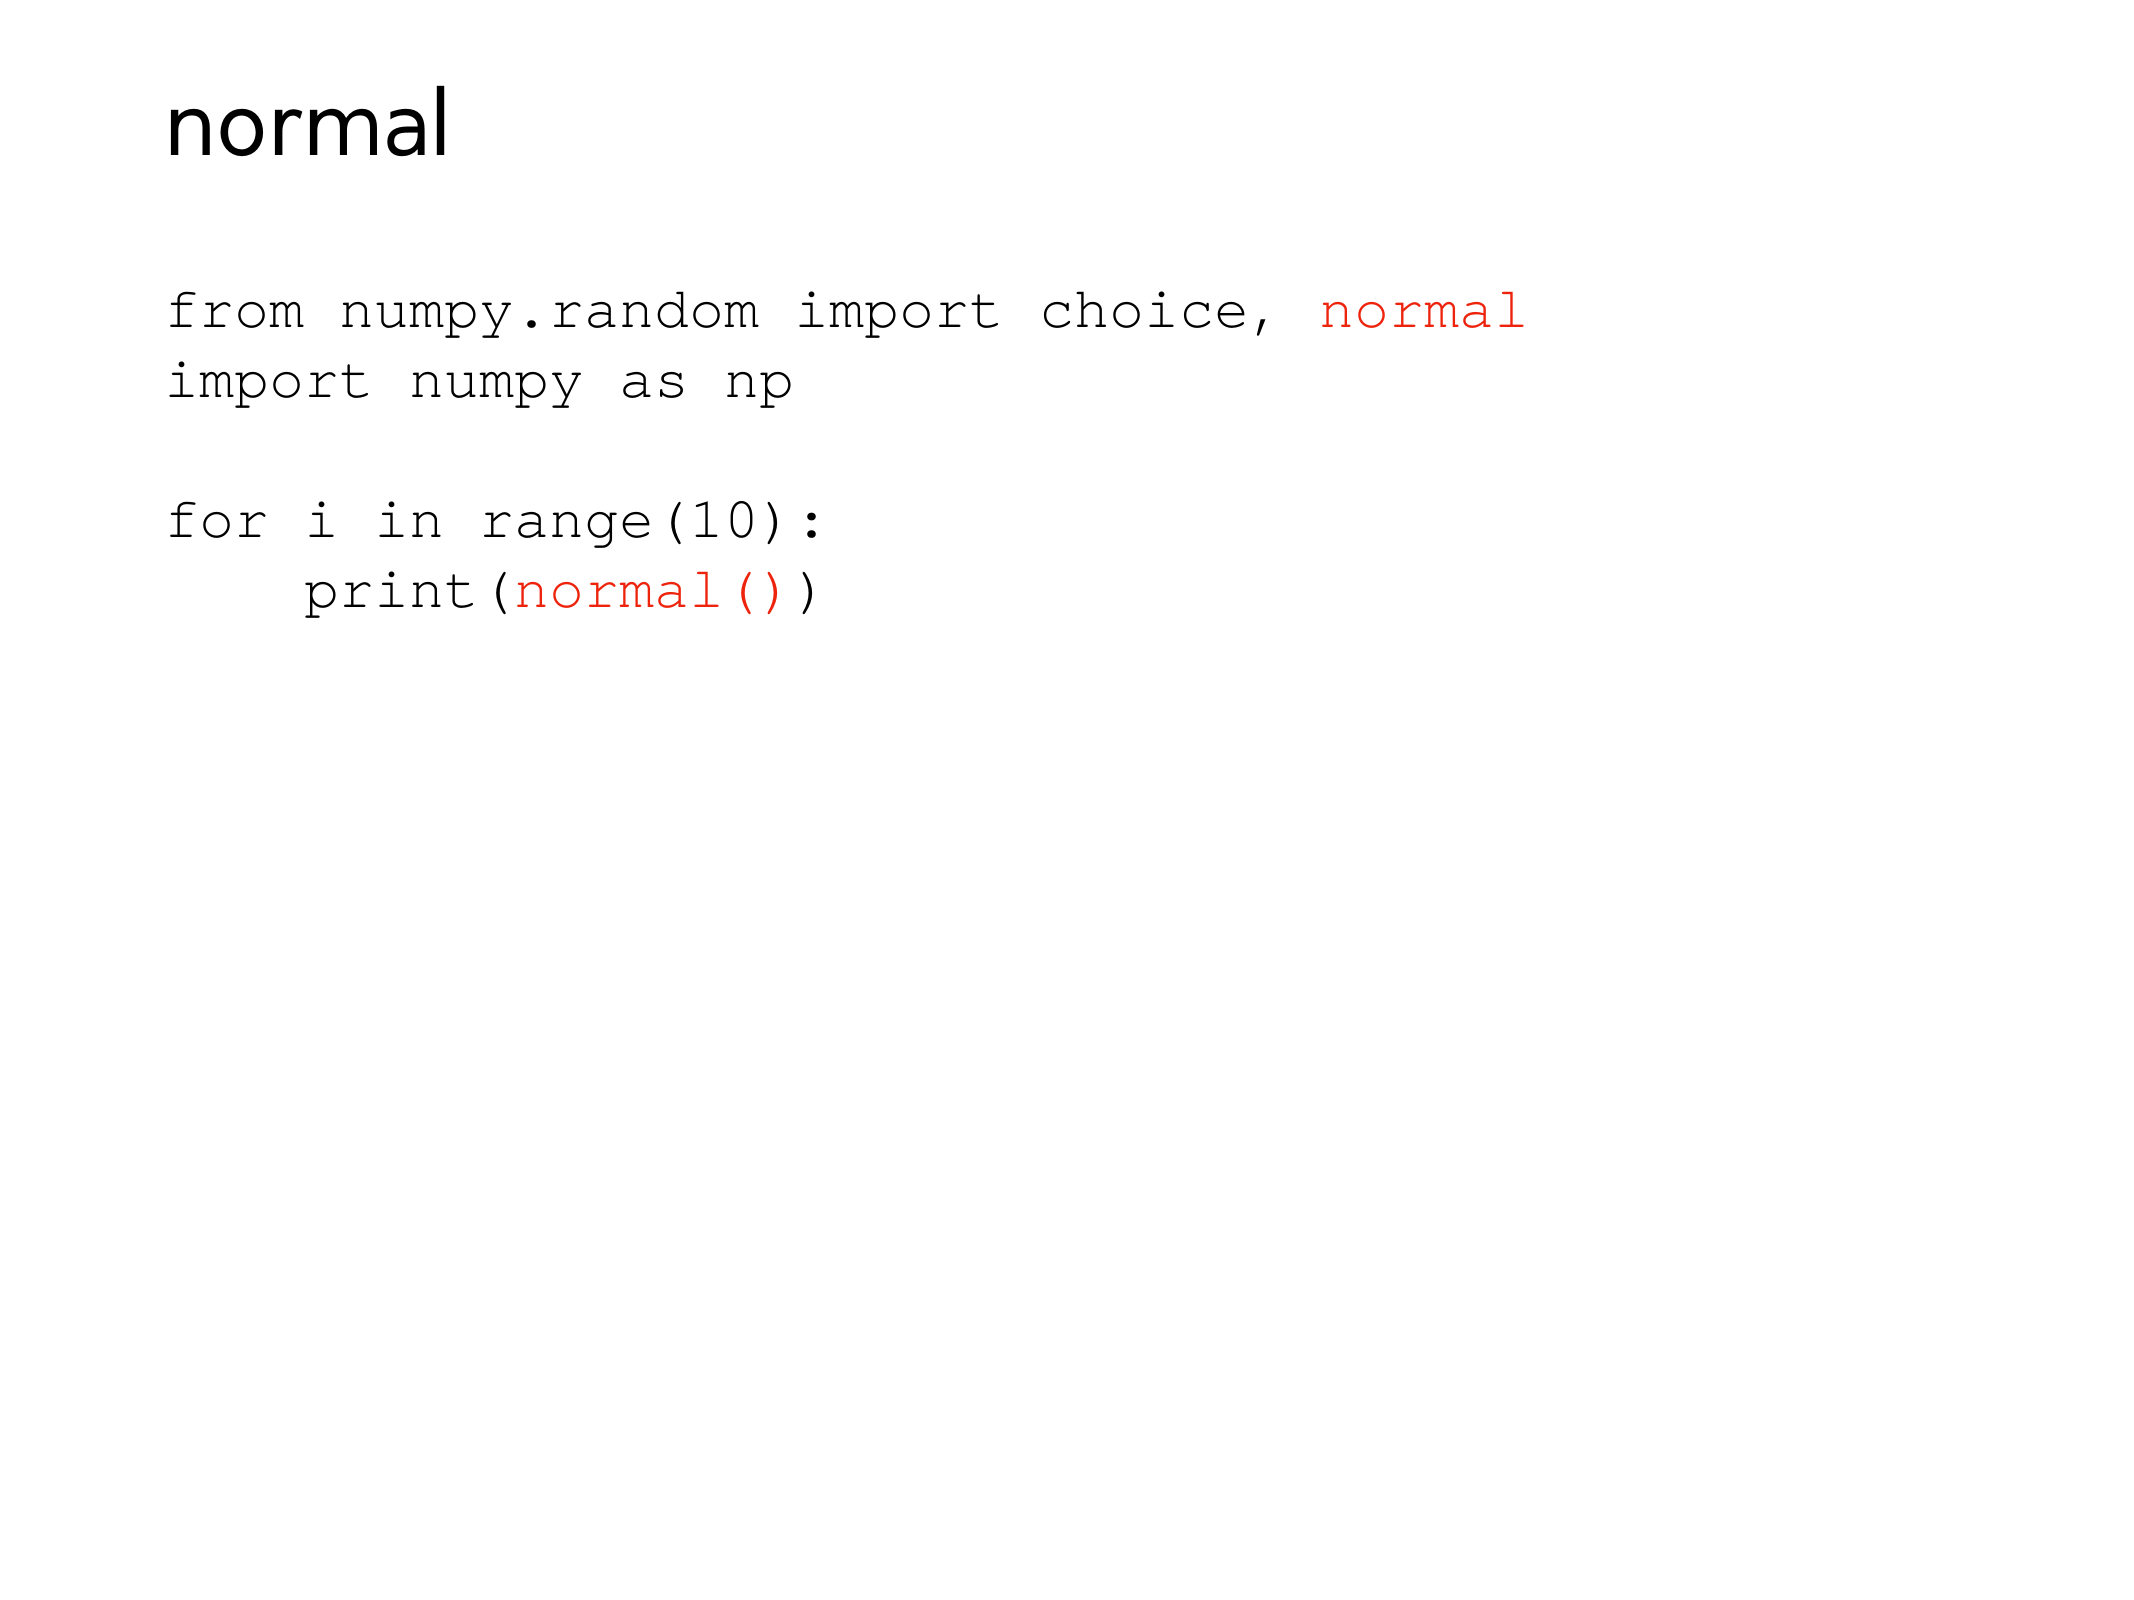

# normal
from numpy.random import choice, normal
import numpy as np

for i in range(10):
    print(normal())